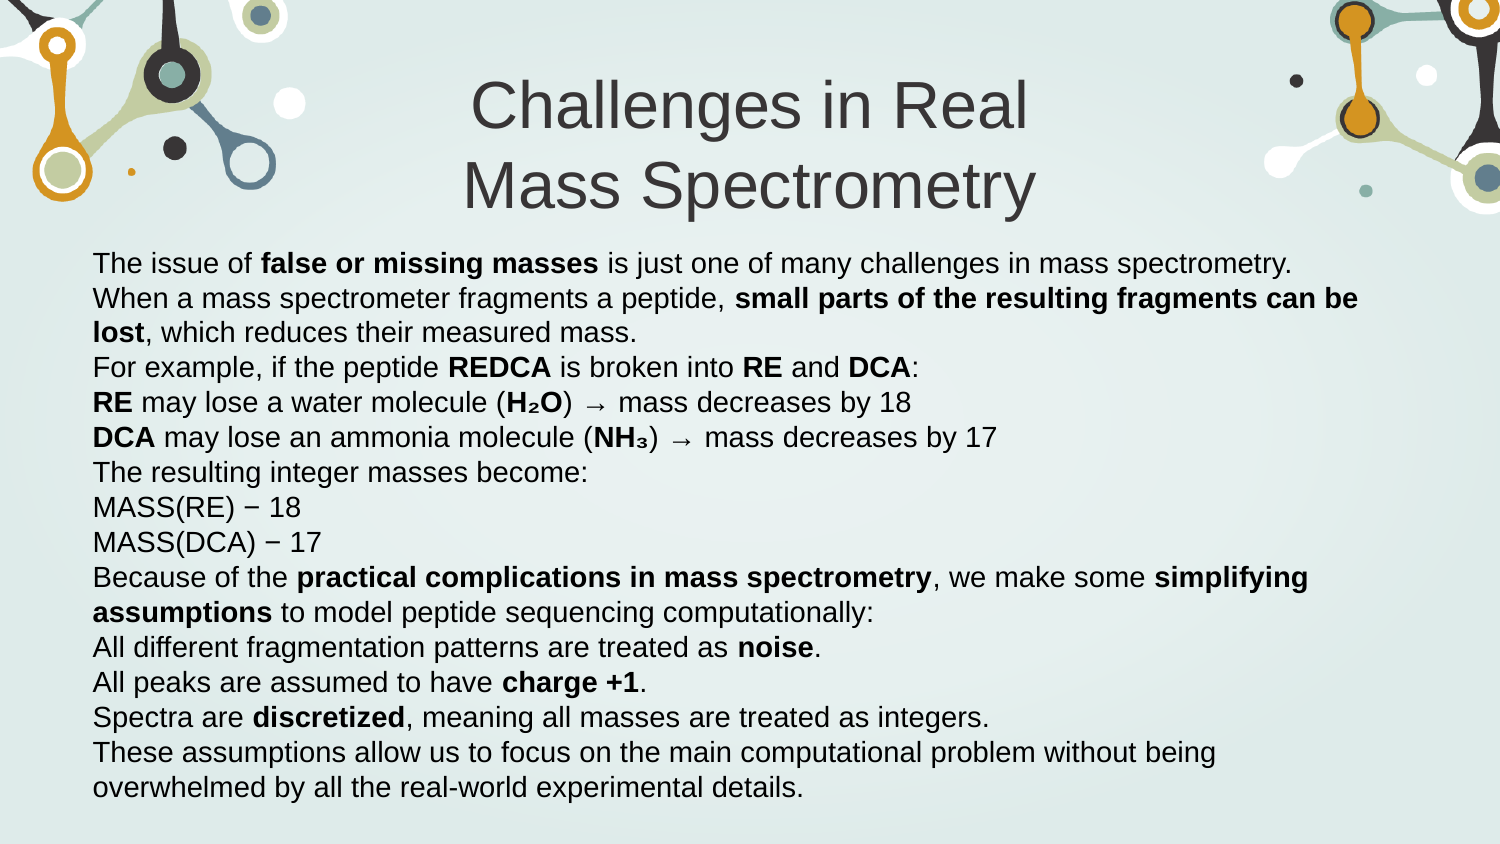

# Challenges in Real Mass Spectrometry
The issue of false or missing masses is just one of many challenges in mass spectrometry.
When a mass spectrometer fragments a peptide, small parts of the resulting fragments can be lost, which reduces their measured mass.
For example, if the peptide REDCA is broken into RE and DCA:
RE may lose a water molecule (H₂O) → mass decreases by 18
DCA may lose an ammonia molecule (NH₃) → mass decreases by 17
The resulting integer masses become:
MASS(RE) − 18
MASS(DCA) − 17
Because of the practical complications in mass spectrometry, we make some simplifying assumptions to model peptide sequencing computationally:
All different fragmentation patterns are treated as noise.
All peaks are assumed to have charge +1.
Spectra are discretized, meaning all masses are treated as integers.
These assumptions allow us to focus on the main computational problem without being overwhelmed by all the real-world experimental details.